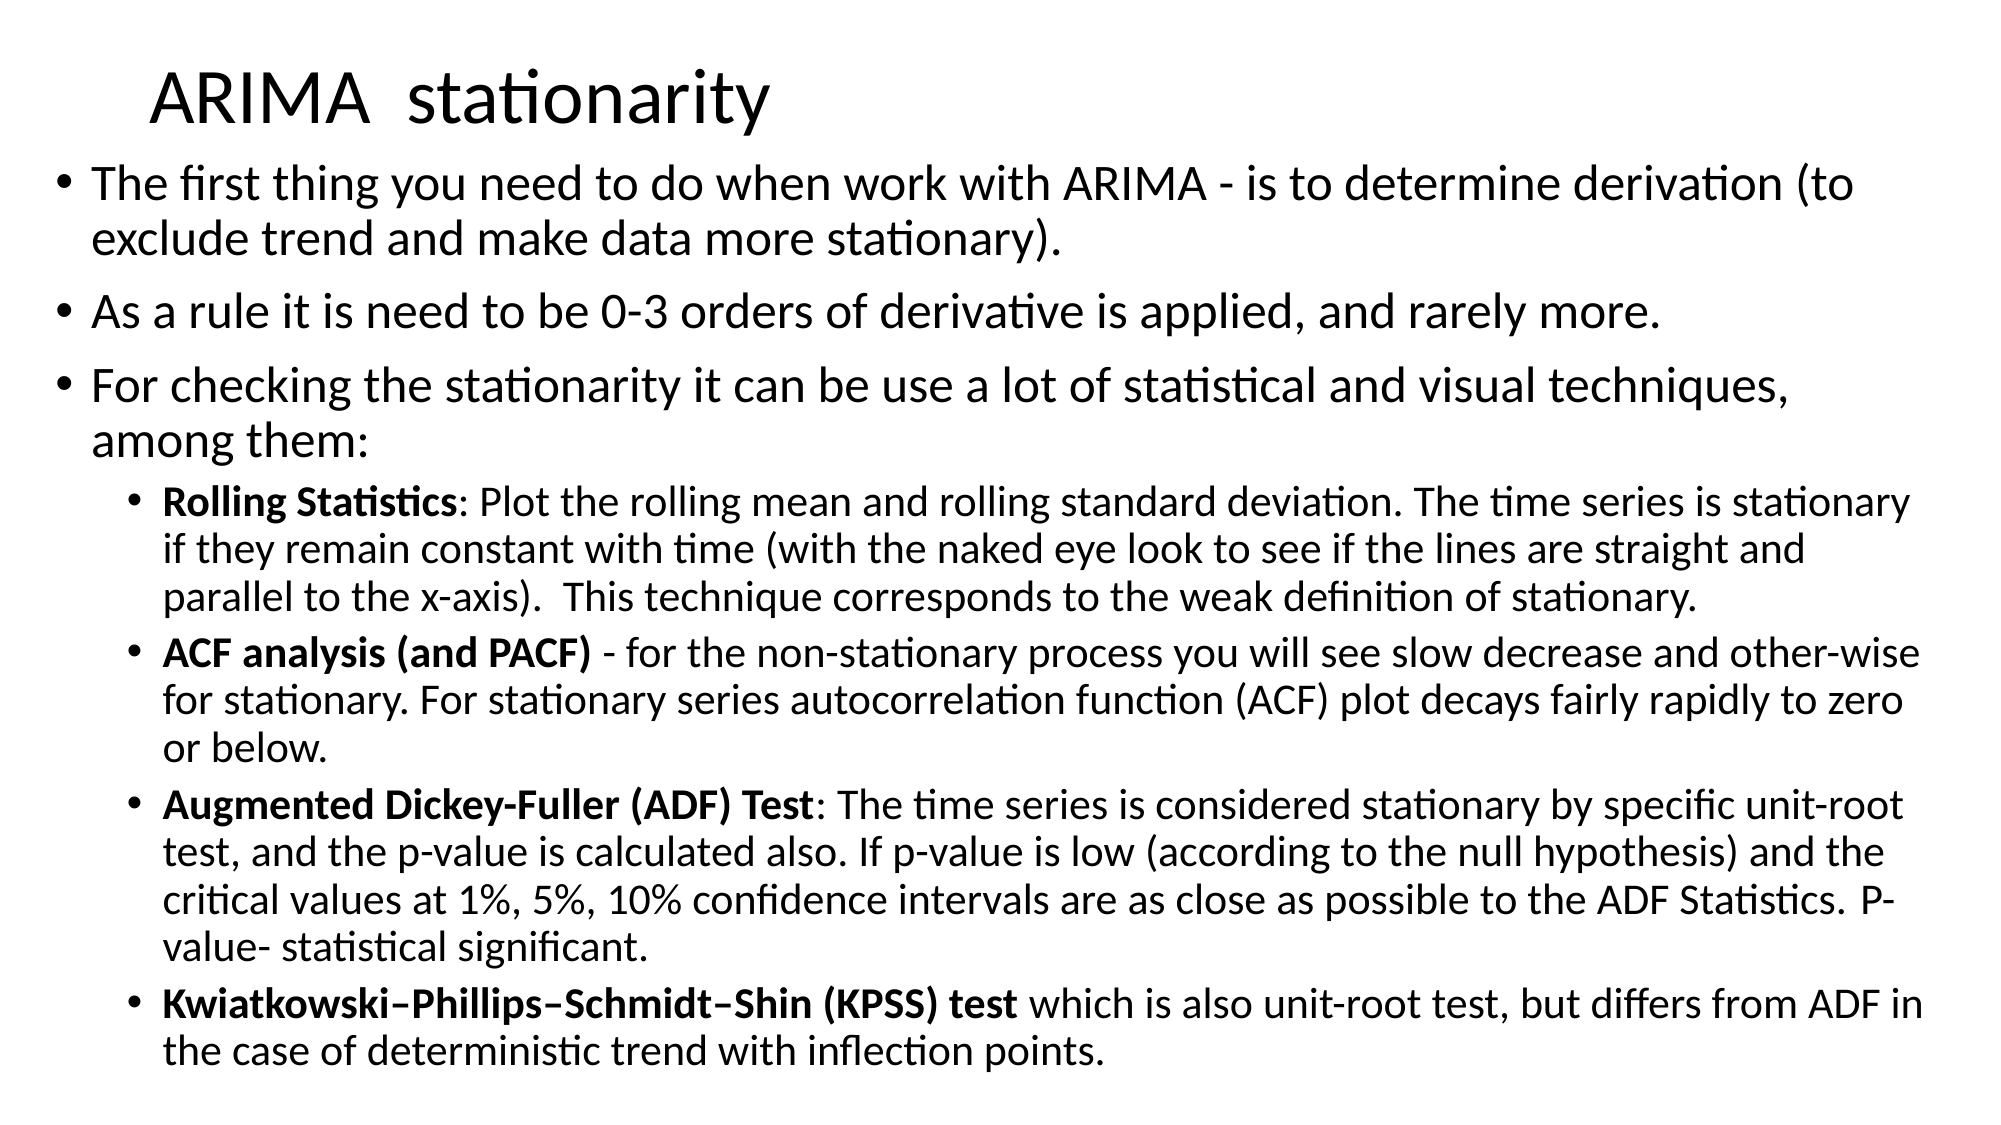

# ARIMA  stationarity
The first thing you need to do when work with ARIMA - is to determine derivation (to exclude trend and make data more stationary).
As a rule it is need to be 0-3 orders of derivative is applied, and rarely more.
For checking the stationarity it can be use a lot of statistical and visual techniques, among them:
Rolling Statistics: Plot the rolling mean and rolling standard deviation. The time series is stationary if they remain constant with time (with the naked eye look to see if the lines are straight and parallel to the x-axis).  This technique corresponds to the weak definition of stationary.
ACF analysis (and PACF) - for the non-stationary process you will see slow decrease and other-wise for stationary. For stationary series autocorrelation function (ACF) plot decays fairly rapidly to zero or below.
Augmented Dickey-Fuller (ADF) Test: The time series is considered stationary by specific unit-root test, and the p-value is calculated also. If p-value is low (according to the null hypothesis) and the critical values at 1%, 5%, 10% confidence intervals are as close as possible to the ADF Statistics. P-value- statistical significant.
Kwiatkowski–Phillips–Schmidt–Shin (KPSS) test which is also unit-root test, but differs from ADF in the case of deterministic trend with inflection points.